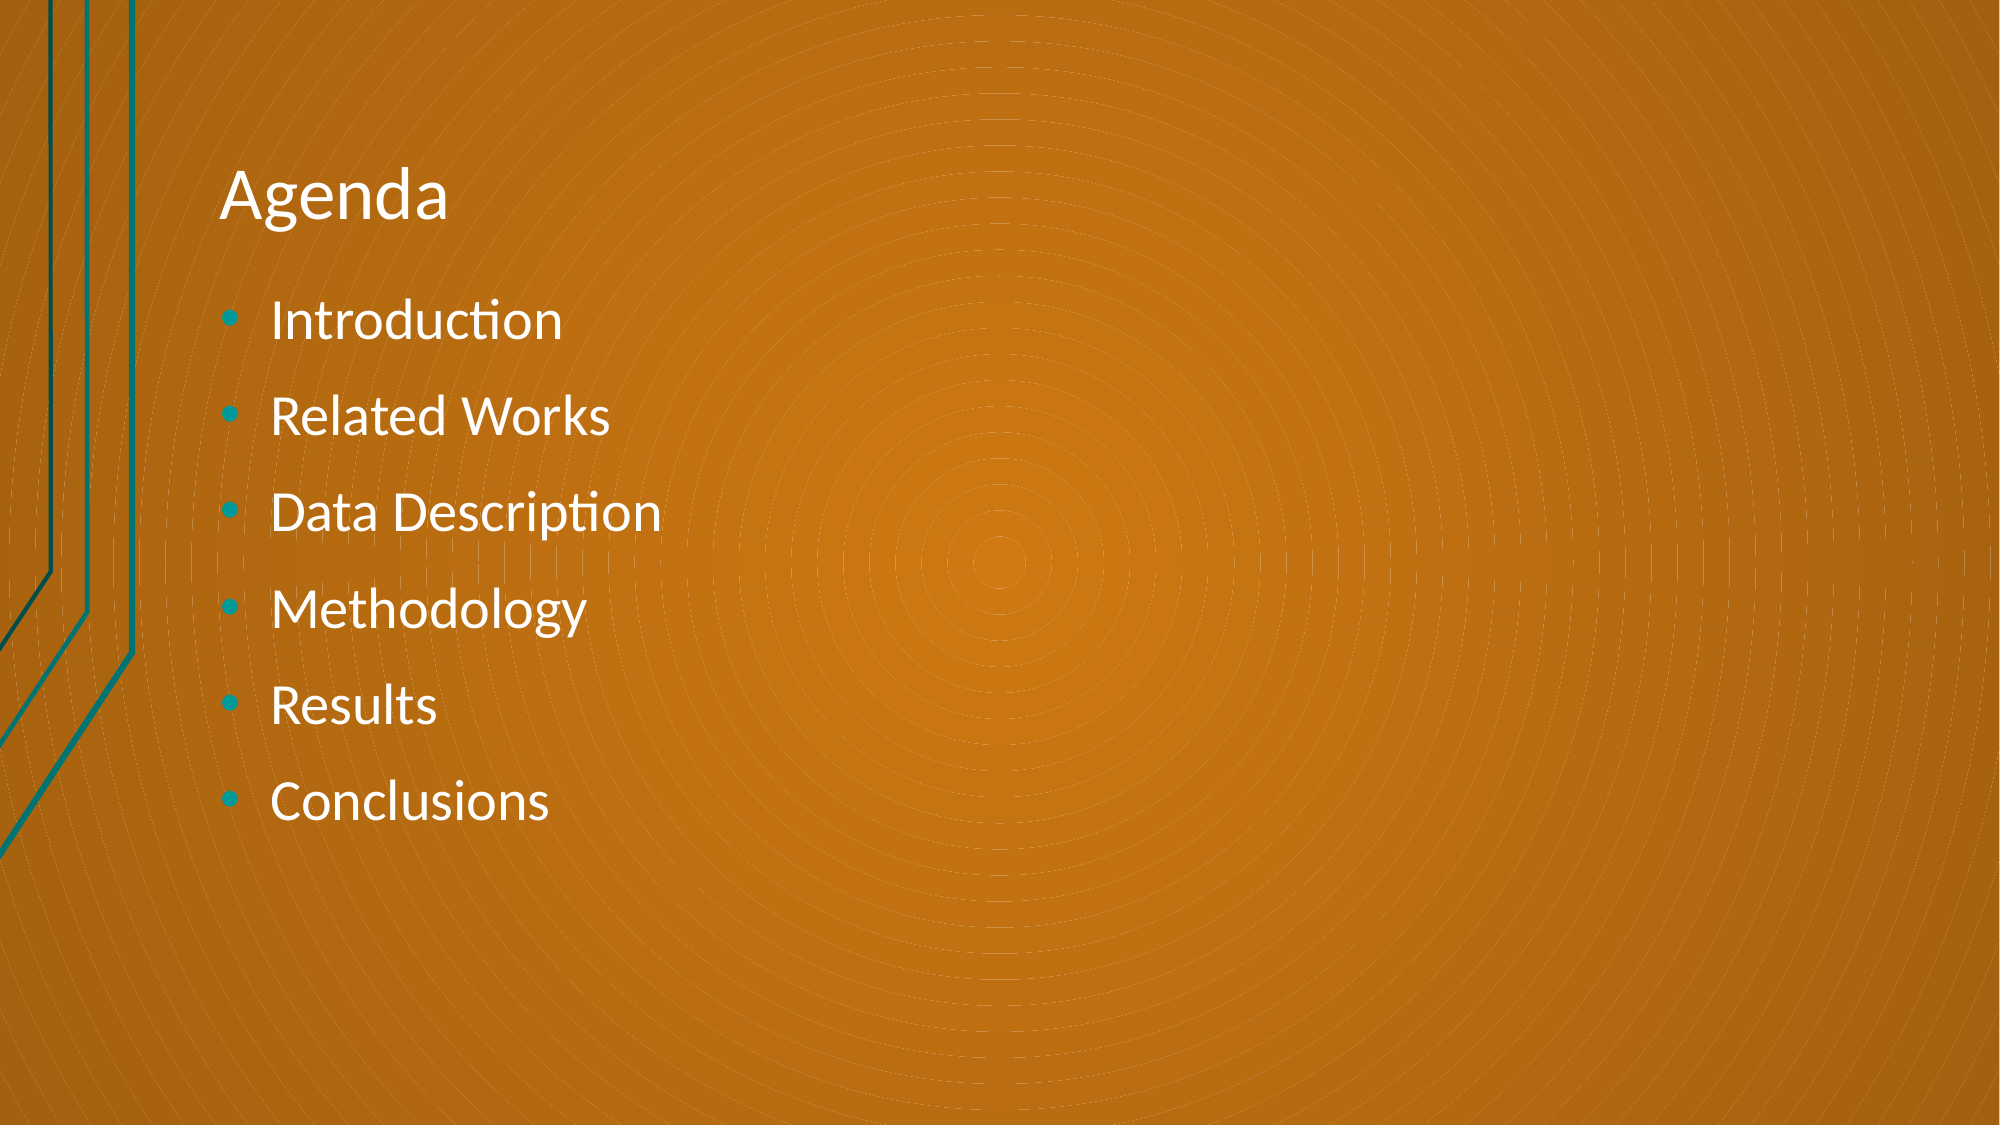

# Agenda
Introduction
Related Works
Data Description
Methodology
Results
Conclusions